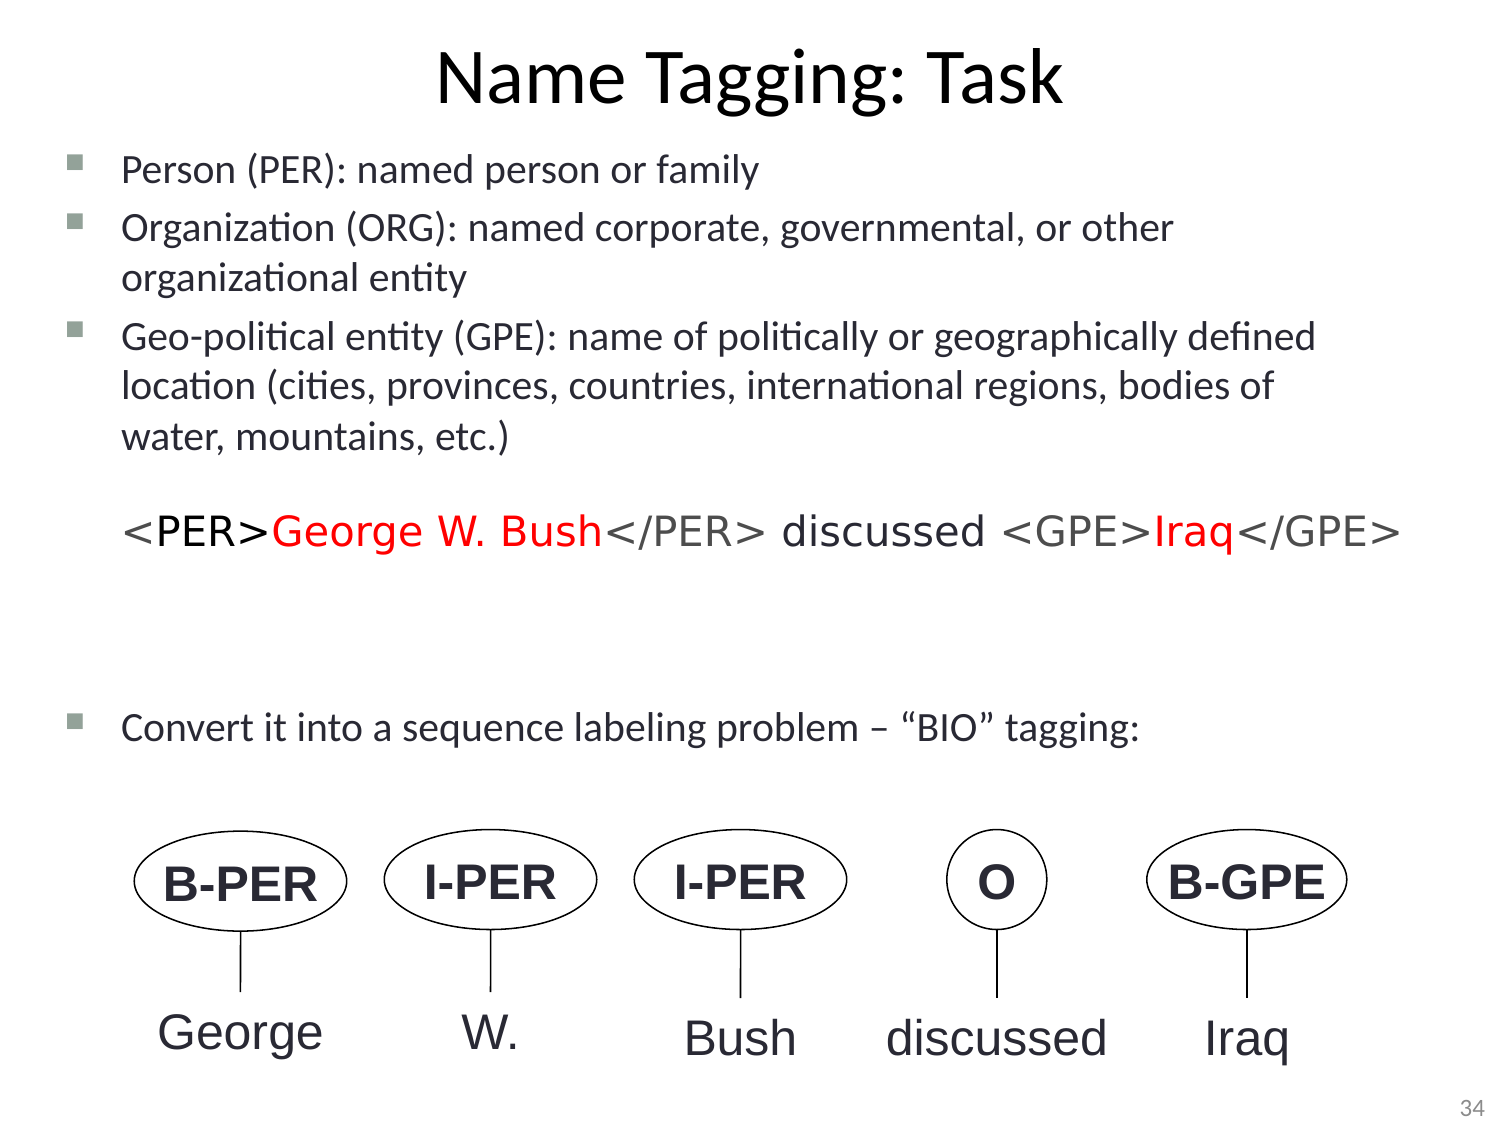

# Name Tagging: Task
Person (PER): named person or family
Organization (ORG): named corporate, governmental, or other organizational entity
Geo-political entity (GPE): name of politically or geographically defined location (cities, provinces, countries, international regions, bodies of water, mountains, etc.)

Convert it into a sequence labeling problem – “BIO” tagging:

<PER>George W. Bush</PER> discussed <GPE>Iraq</GPE>
I-PER
I-PER
O
B-GPE
B-PER
George
W.
Bush
discussed
Iraq
34